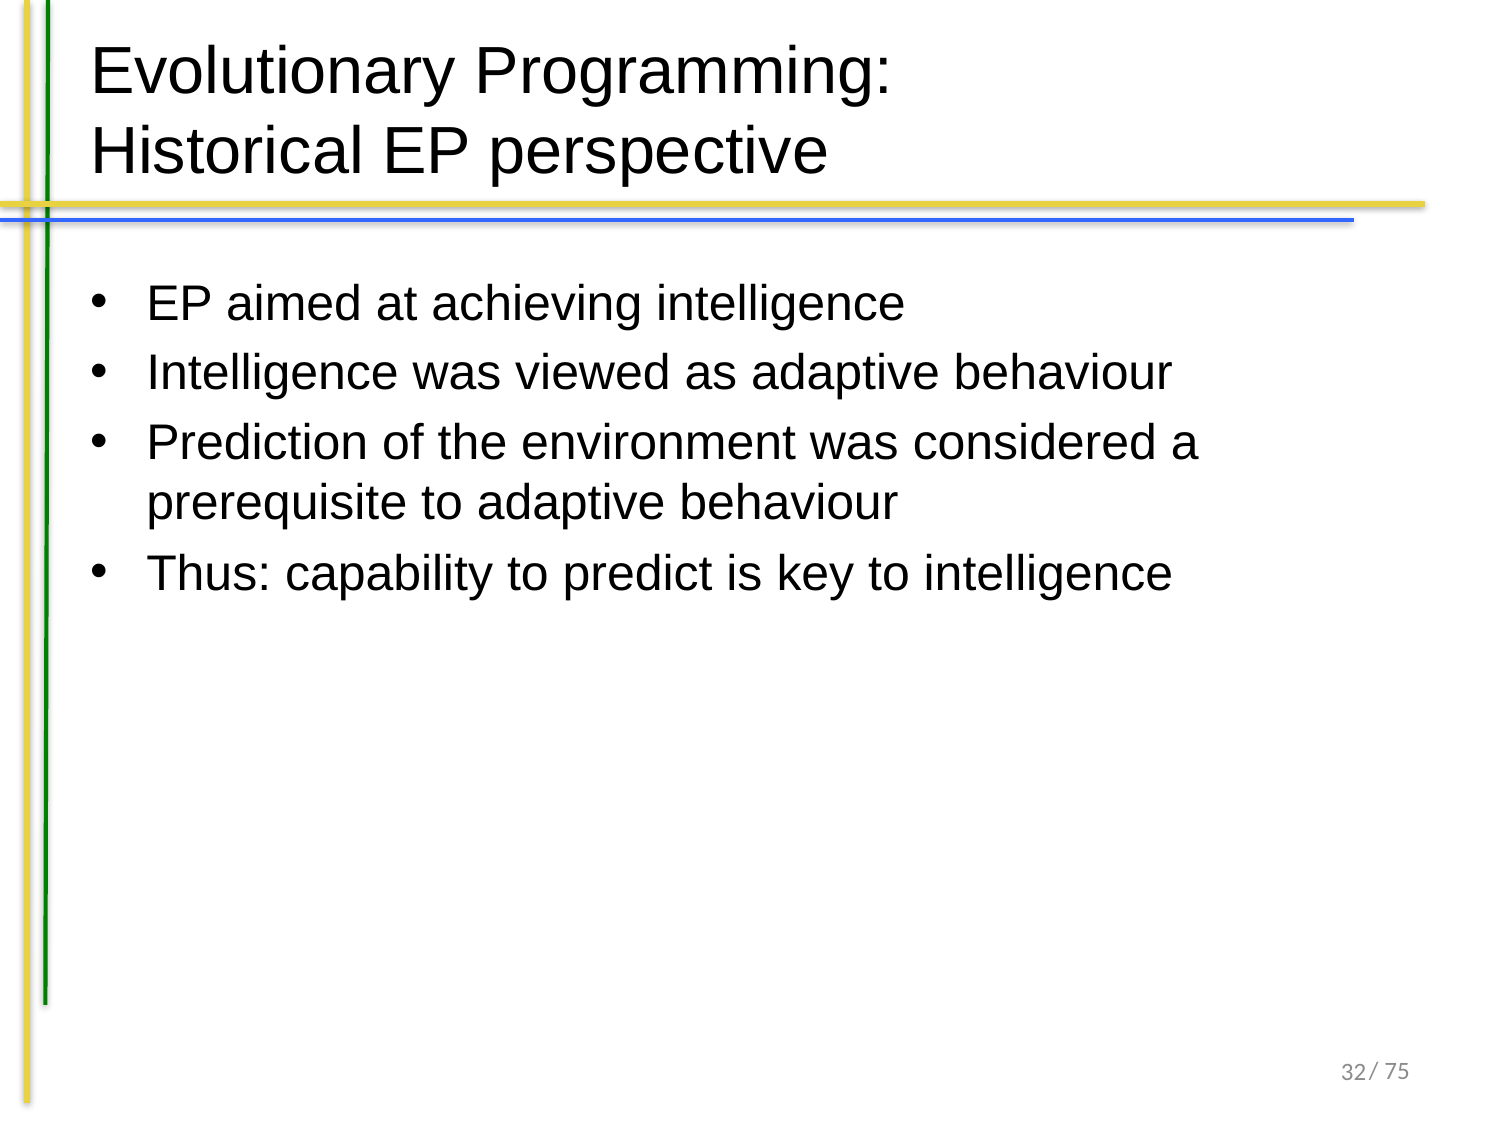

# Evolutionary Programming: Historical EP perspective
EP aimed at achieving intelligence
Intelligence was viewed as adaptive behaviour
Prediction of the environment was considered a prerequisite to adaptive behaviour
Thus: capability to predict is key to intelligence
32